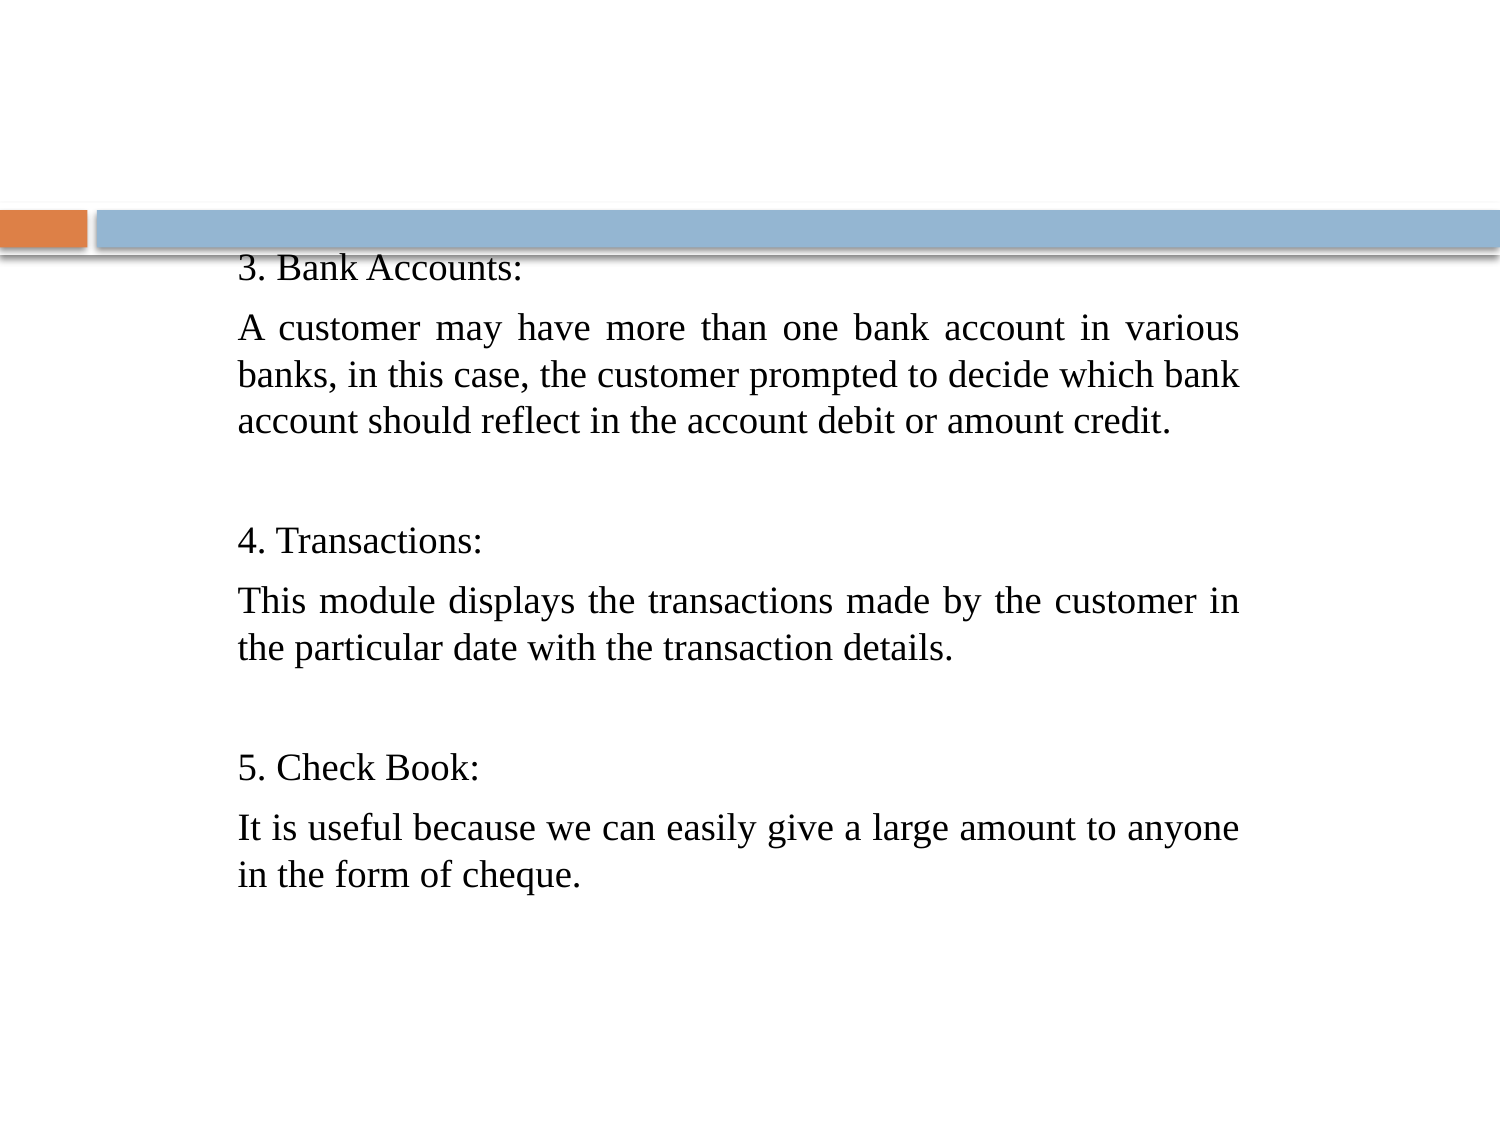

3. Bank Accounts:
A customer may have more than one bank account in various banks, in this case, the customer prompted to decide which bank account should reflect in the account debit or amount credit.

4. Transactions:
This module displays the transactions made by the customer in the particular date with the transaction details.

5. Check Book:
It is useful because we can easily give a large amount to anyone in the form of cheque.